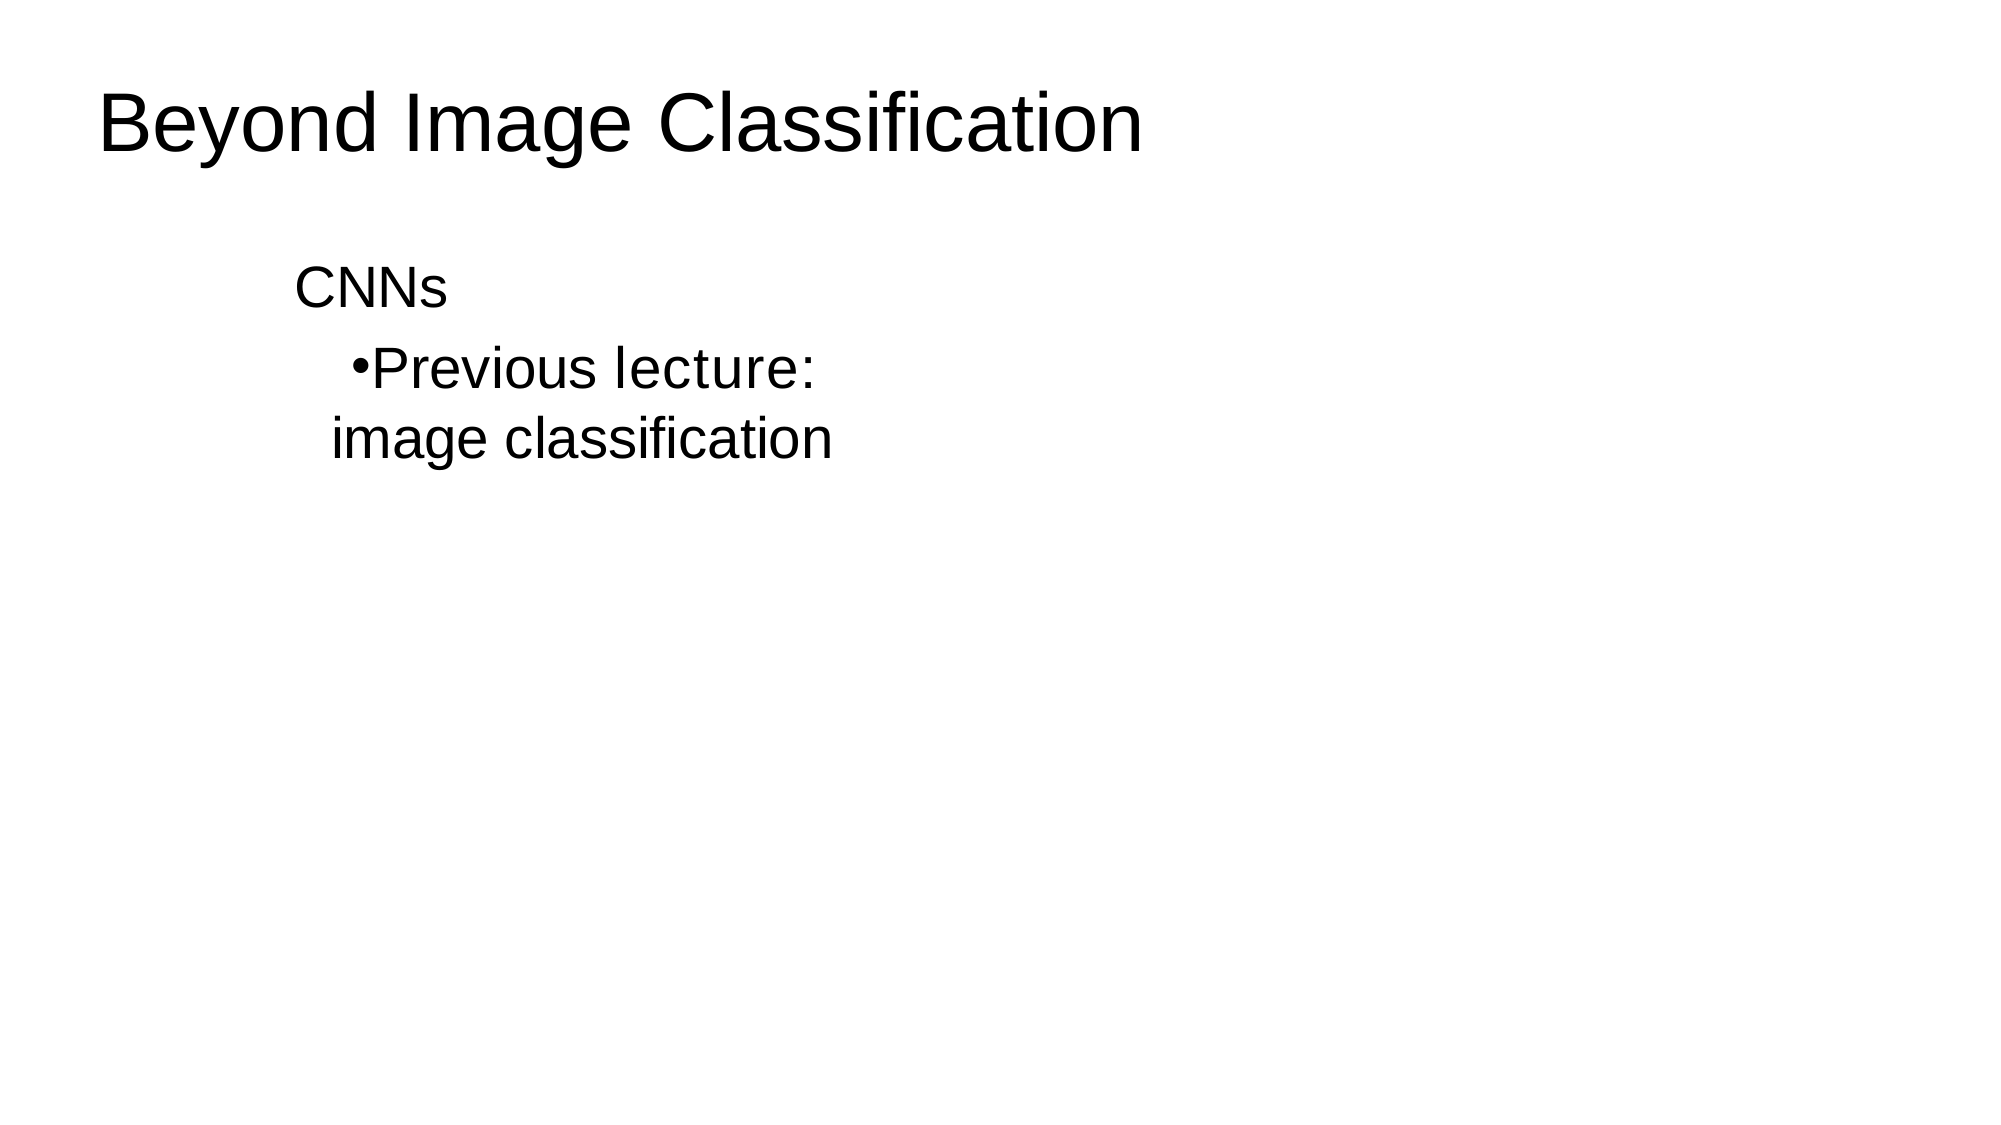

# Beyond Image Classification
CNNs
Previous lecture: image classification